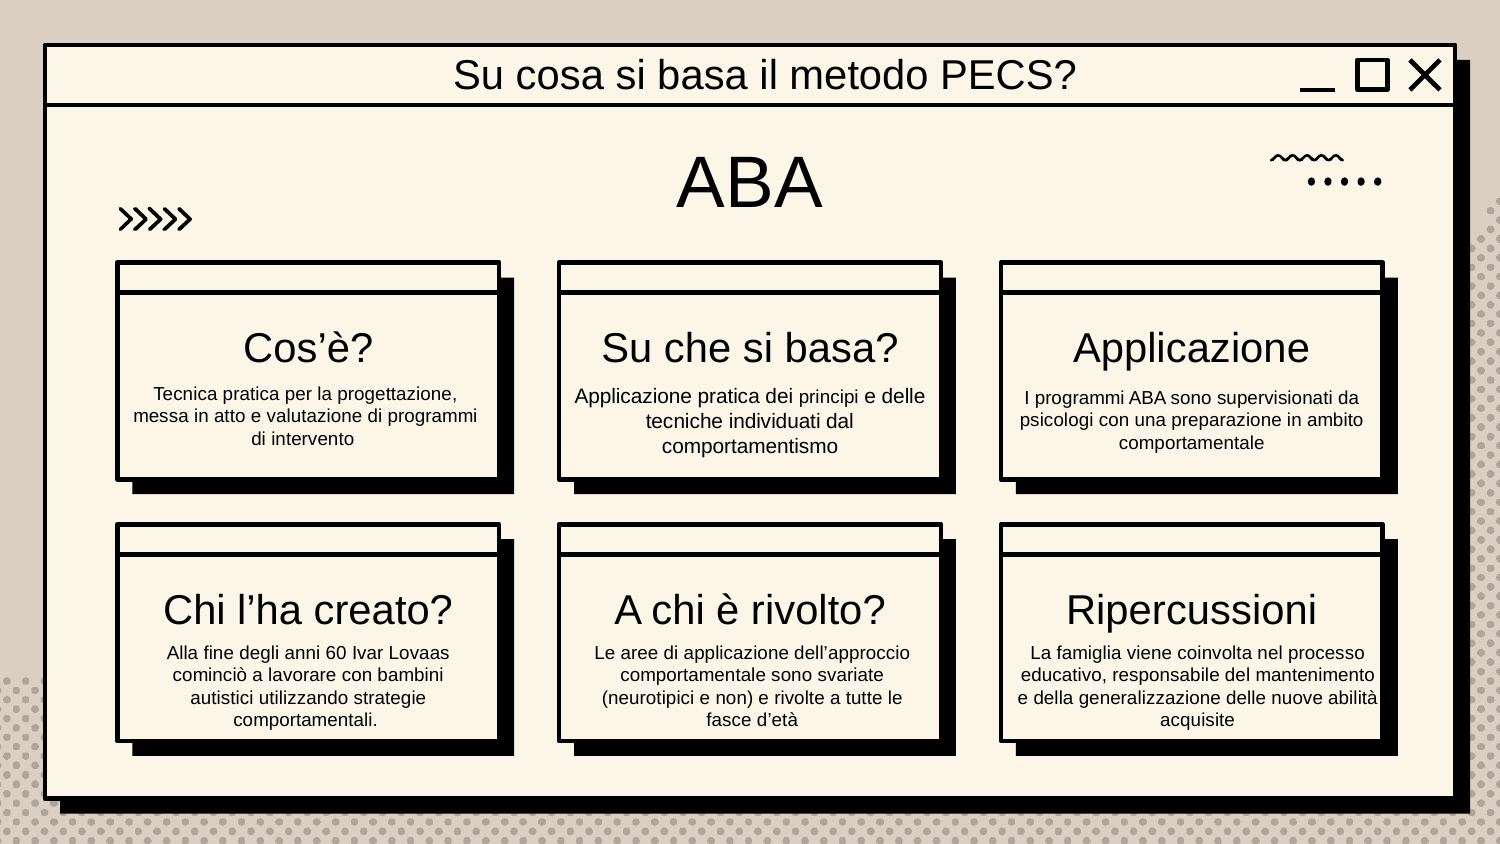

Su cosa si basa il metodo PECS?
# ABA

Cos’è?
Su che si basa?
Applicazione
Tecnica pratica per la progettazione, messa in atto e valutazione di programmi di intervento
Applicazione pratica dei principi e delle tecniche individuati dal comportamentismo
I programmi ABA sono supervisionati da psicologi con una preparazione in ambito comportamentale

A chi è rivolto?
Ripercussioni
Chi l’ha creato?
Le aree di applicazione dell’approccio comportamentale sono svariate (neurotipici e non) e rivolte a tutte le fasce d’età
La famiglia viene coinvolta nel processo educativo, responsabile del mantenimento e della generalizzazione delle nuove abilità acquisite
Alla fine degli anni 60 Ivar Lovaas cominciò a lavorare con bambini autistici utilizzando strategie comportamentali.